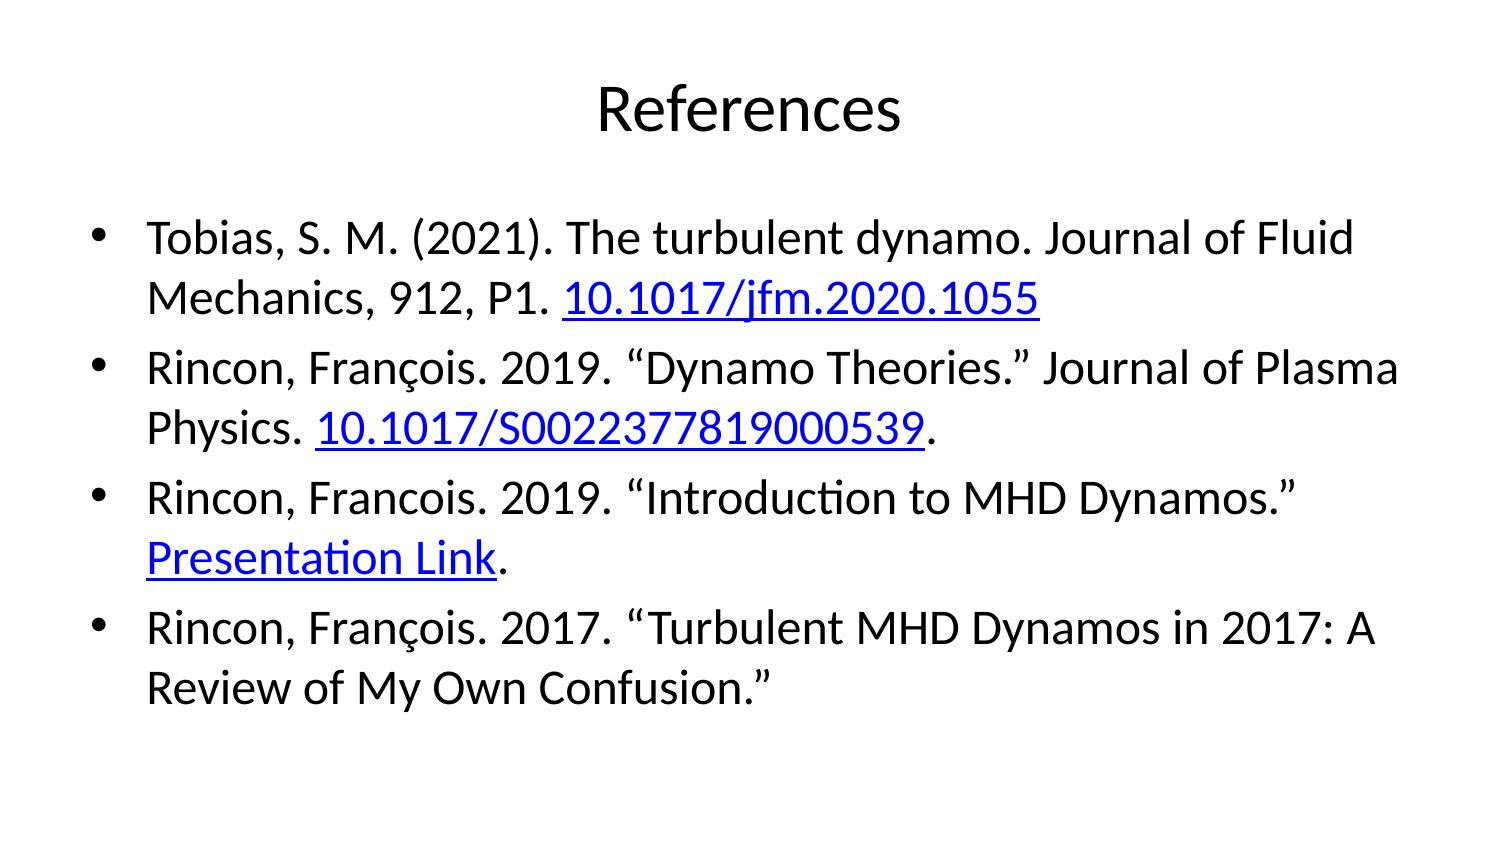

# References
Tobias, S. M. (2021). The turbulent dynamo. Journal of Fluid Mechanics, 912, P1. 10.1017/jfm.2020.1055
Rincon, François. 2019. “Dynamo Theories.” Journal of Plasma Physics. 10.1017/S0022377819000539.
Rincon, Francois. 2019. “Introduction to MHD Dynamos.” Presentation Link.
Rincon, François. 2017. “Turbulent MHD Dynamos in 2017: A Review of My Own Confusion.”